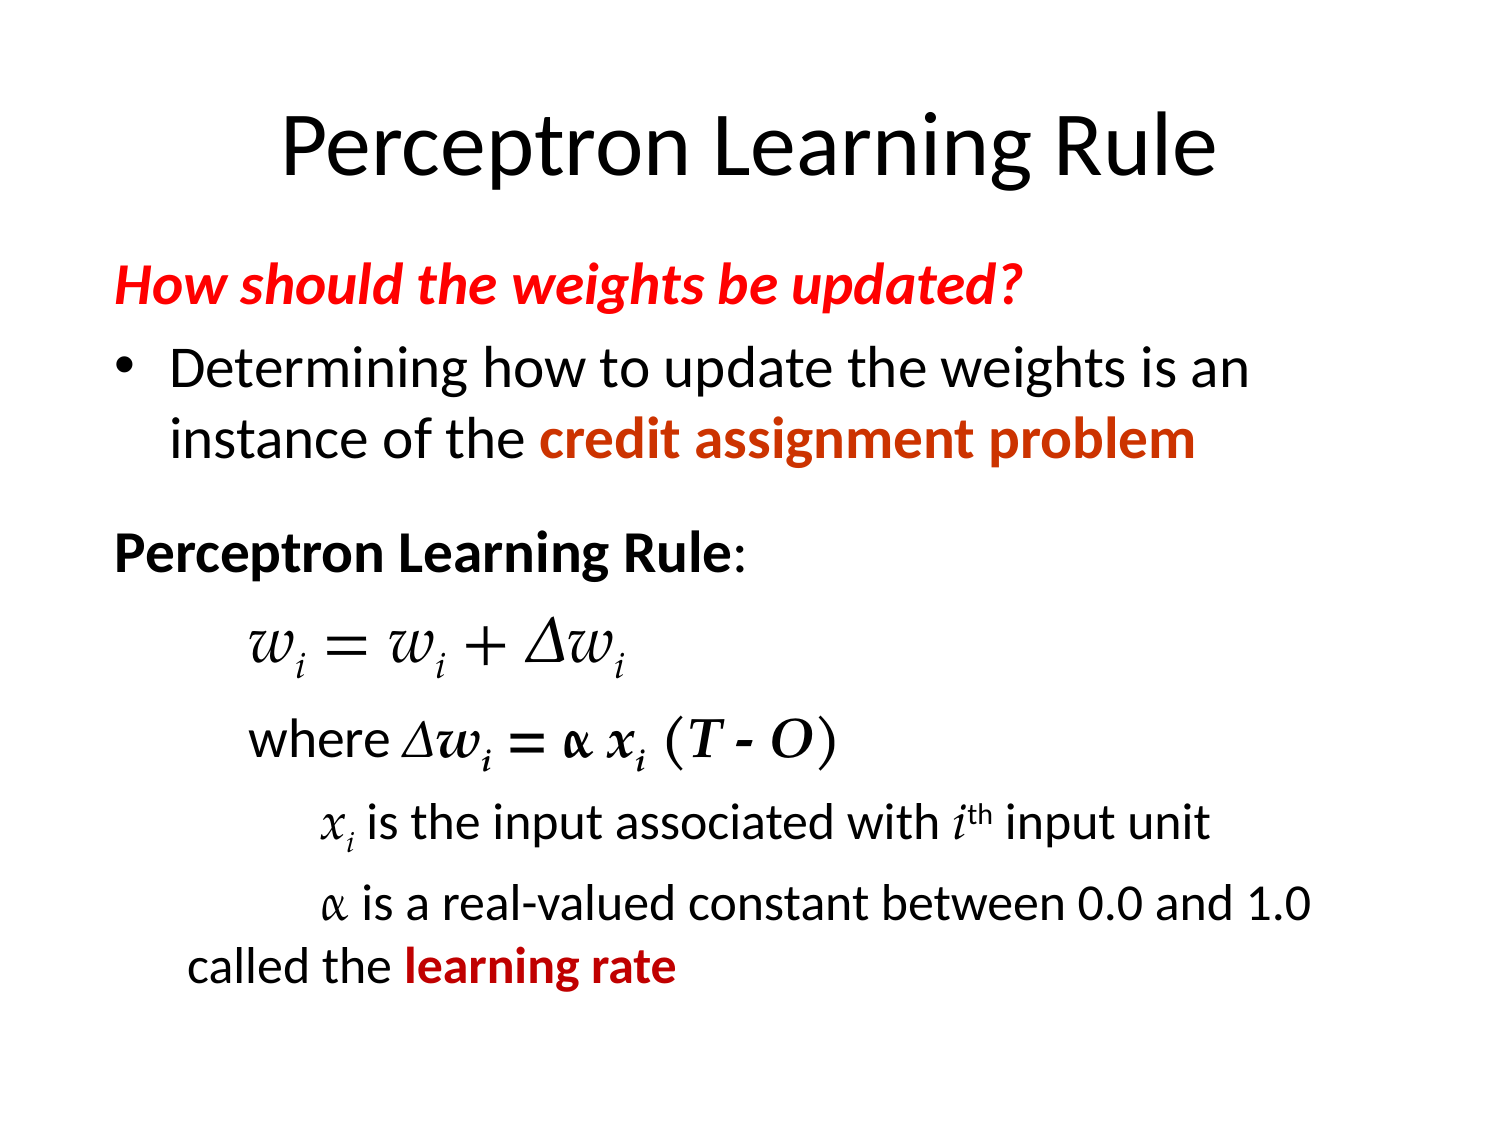

# Perceptron Learning Rule
How should the weights be updated?
Determining how to update the weights is an instance of the credit assignment problem

Perceptron Learning Rule:
	wi = wi + Δwi
	where Δwi = α xi (T - O)
 	xi is the input associated with ith input unit
 	α is a real-valued constant between 0.0 and 1.0 		called the learning rate